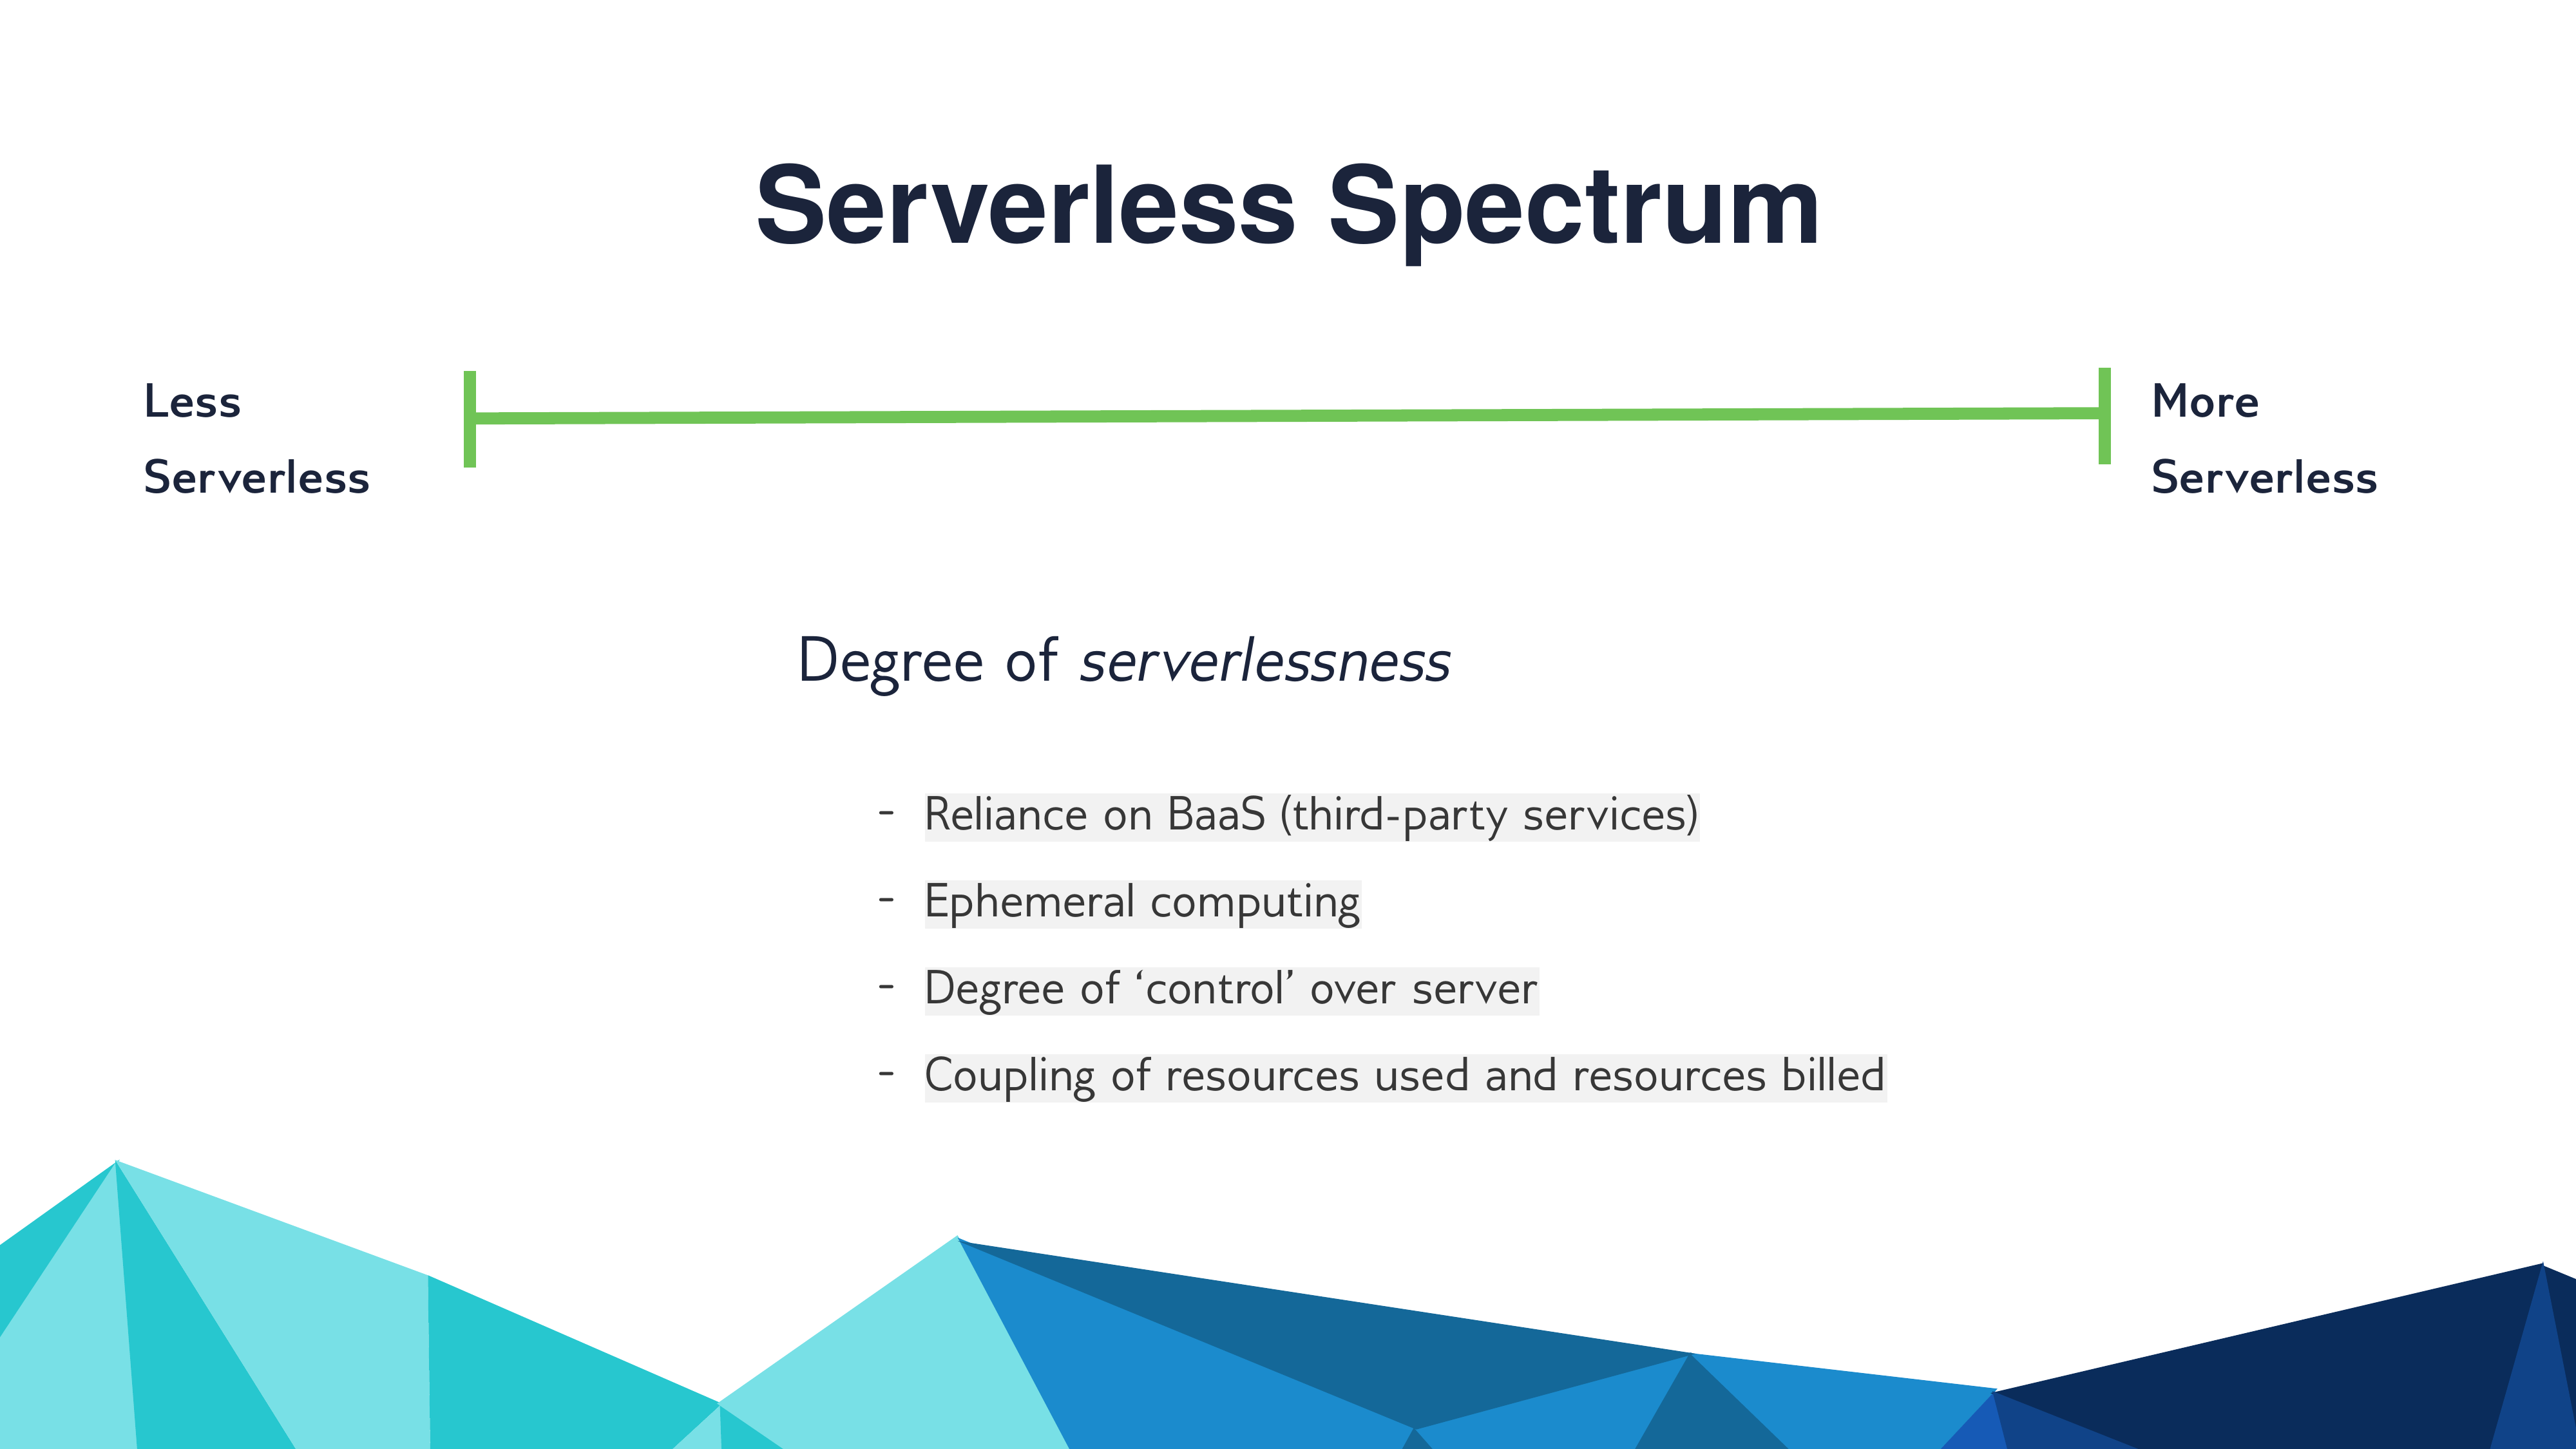

Serverless Spectrum
Less
Serverless
More
Serverless
Degree of serverlessness
Reliance on BaaS (third-party services)
Ephemeral computing
Degree of ‘control’ over server
Coupling of resources used and resources billed